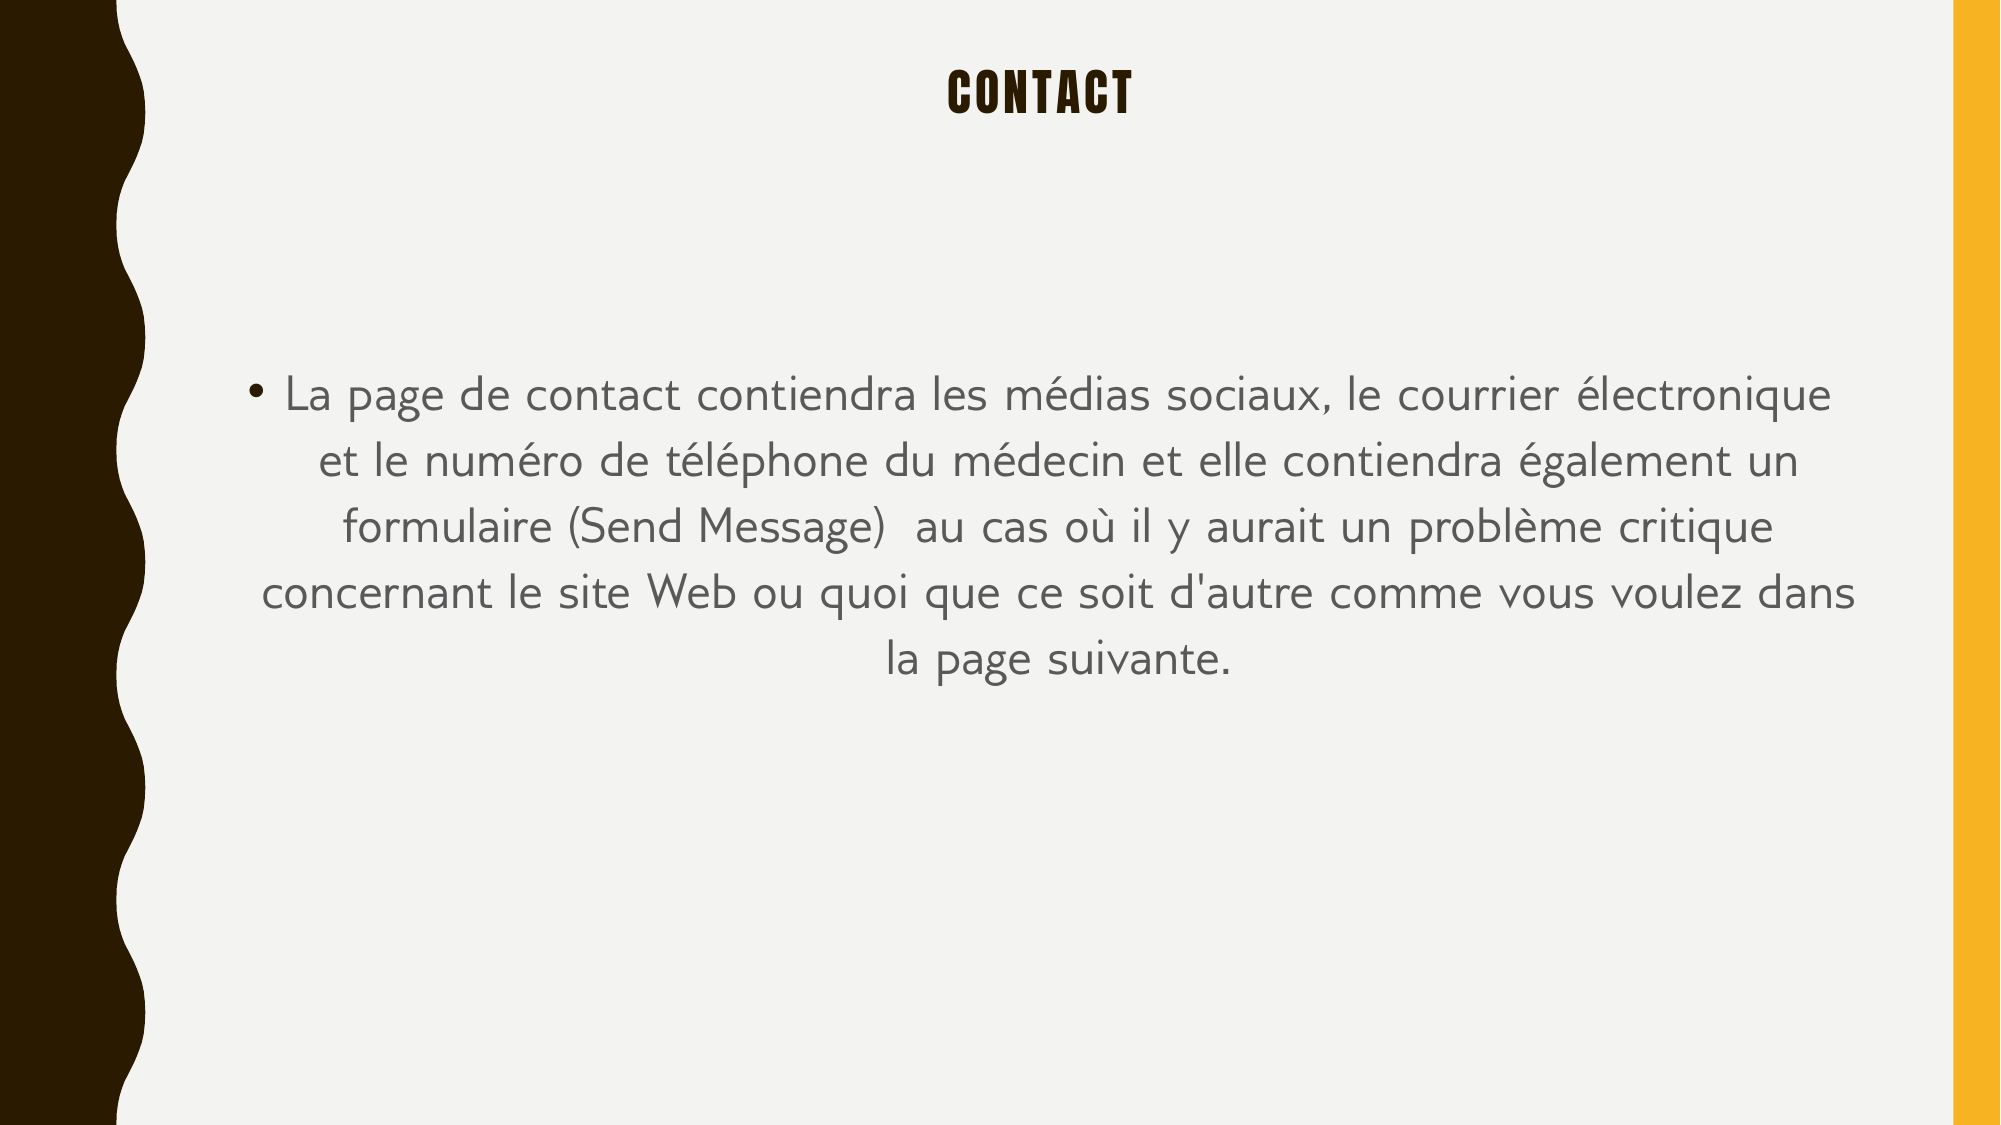

# Contact
La page de contact contiendra les médias sociaux, le courrier électronique et le numéro de téléphone du médecin et elle contiendra également un formulaire (Send Message)  au cas où il y aurait un problème critique concernant le site Web ou quoi que ce soit d'autre comme vous voulez dans la page suivante.